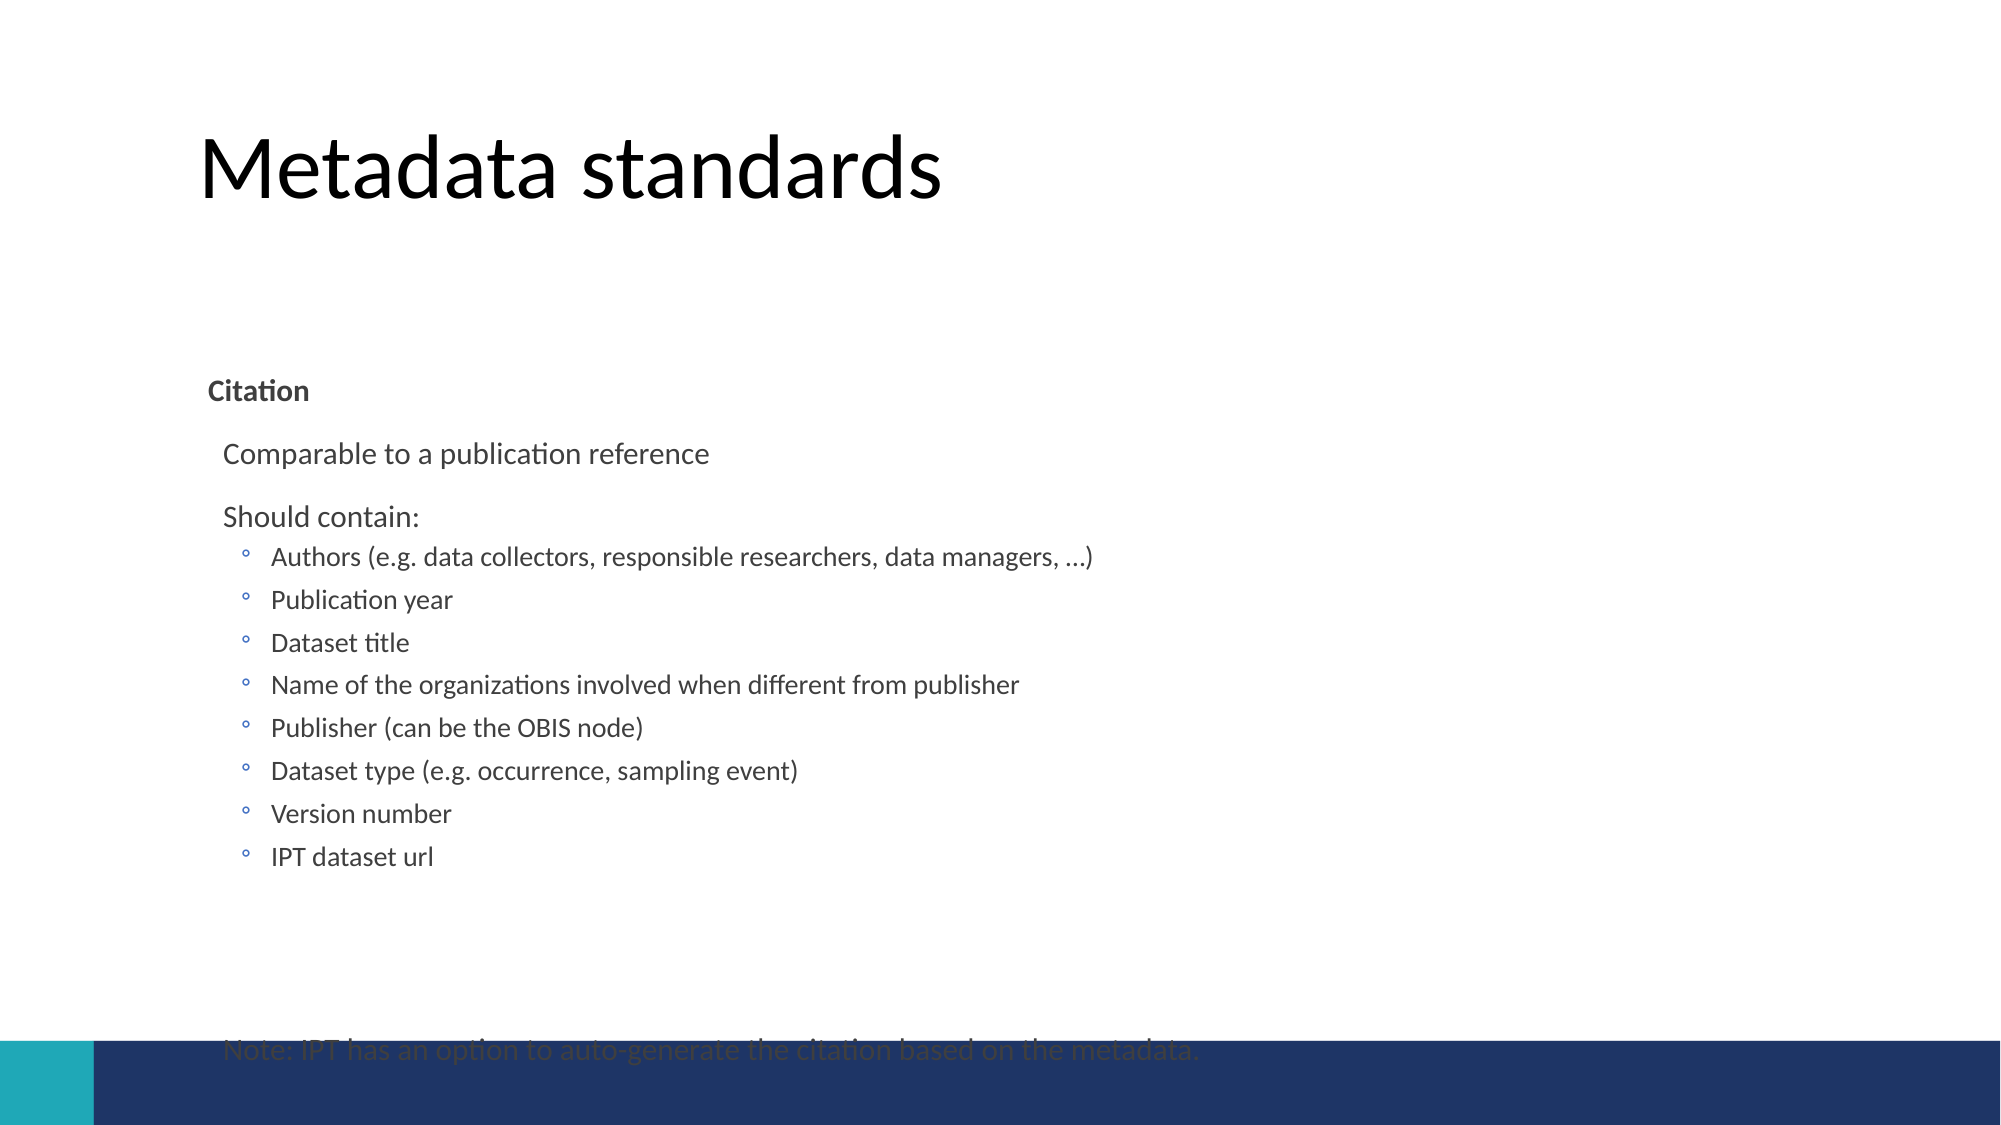

# Metadata standards
Citation
Comparable to a publication reference
Should contain:
Authors (e.g. data collectors, responsible researchers, data managers, …)
Publication year
Dataset title
Name of the organizations involved when different from publisher
Publisher (can be the OBIS node)
Dataset type (e.g. occurrence, sampling event)
Version number
IPT dataset url

Note: IPT has an option to auto-generate the citation based on the metadata.